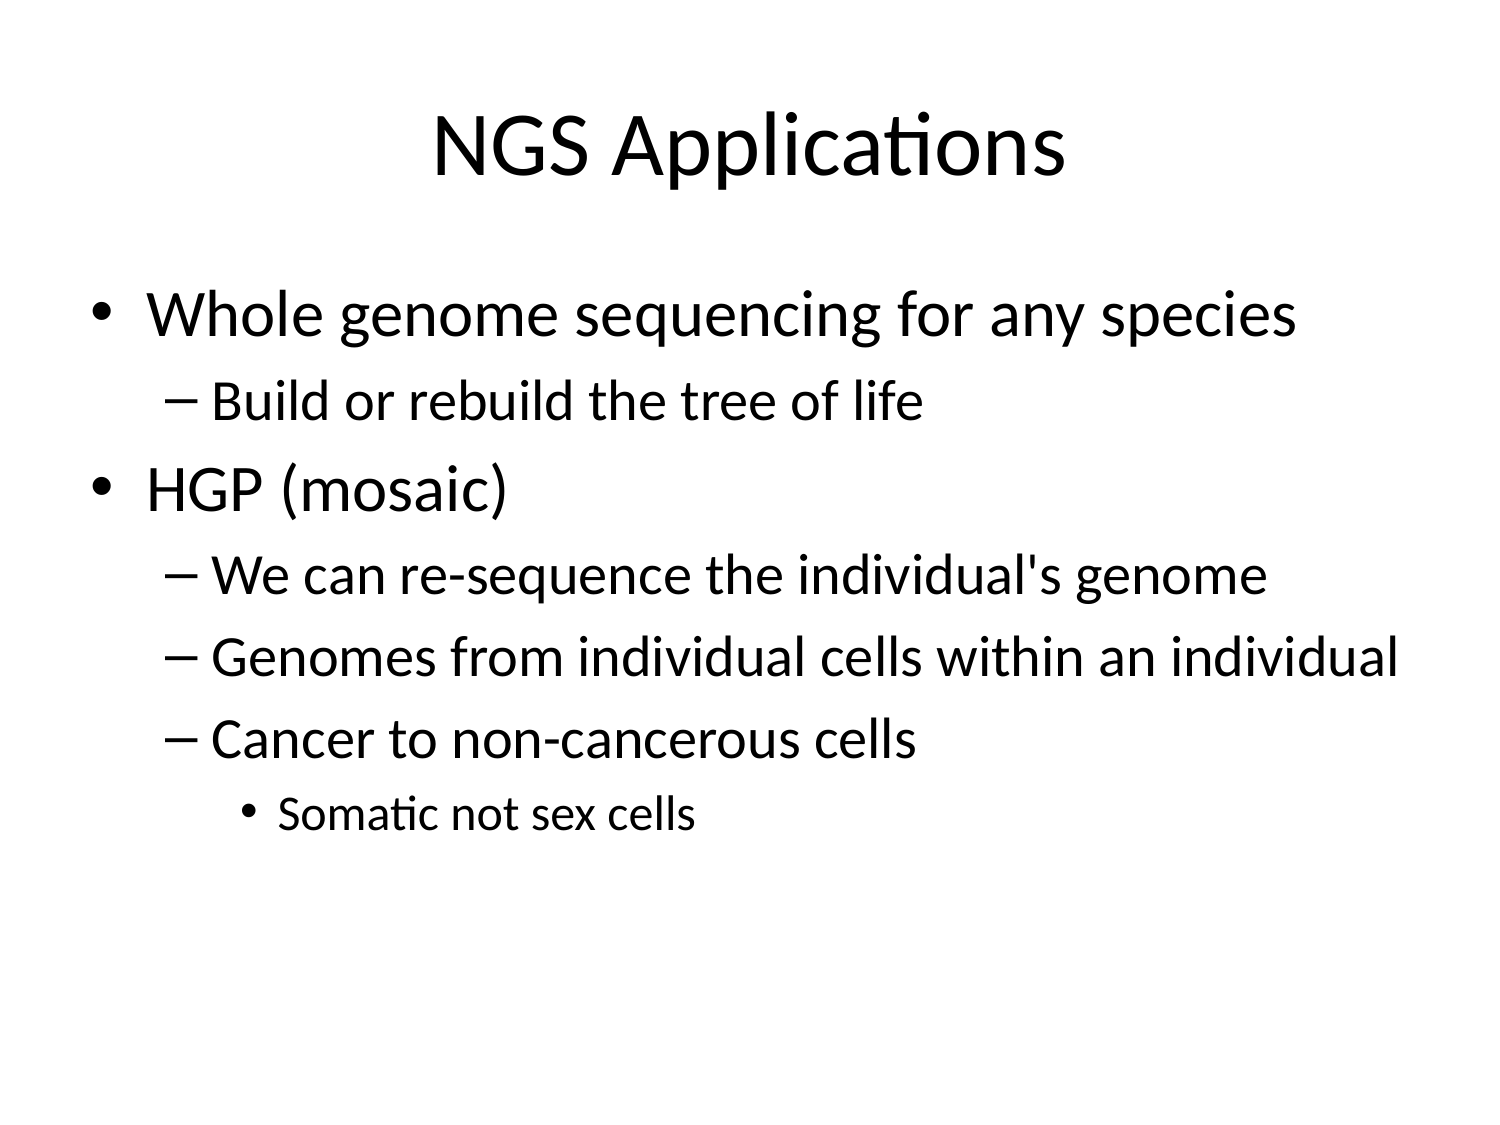

# NGS Applications
Whole genome sequencing for any species
Build or rebuild the tree of life
HGP (mosaic)
We can re-sequence the individual's genome
Genomes from individual cells within an individual
Cancer to non-cancerous cells
Somatic not sex cells